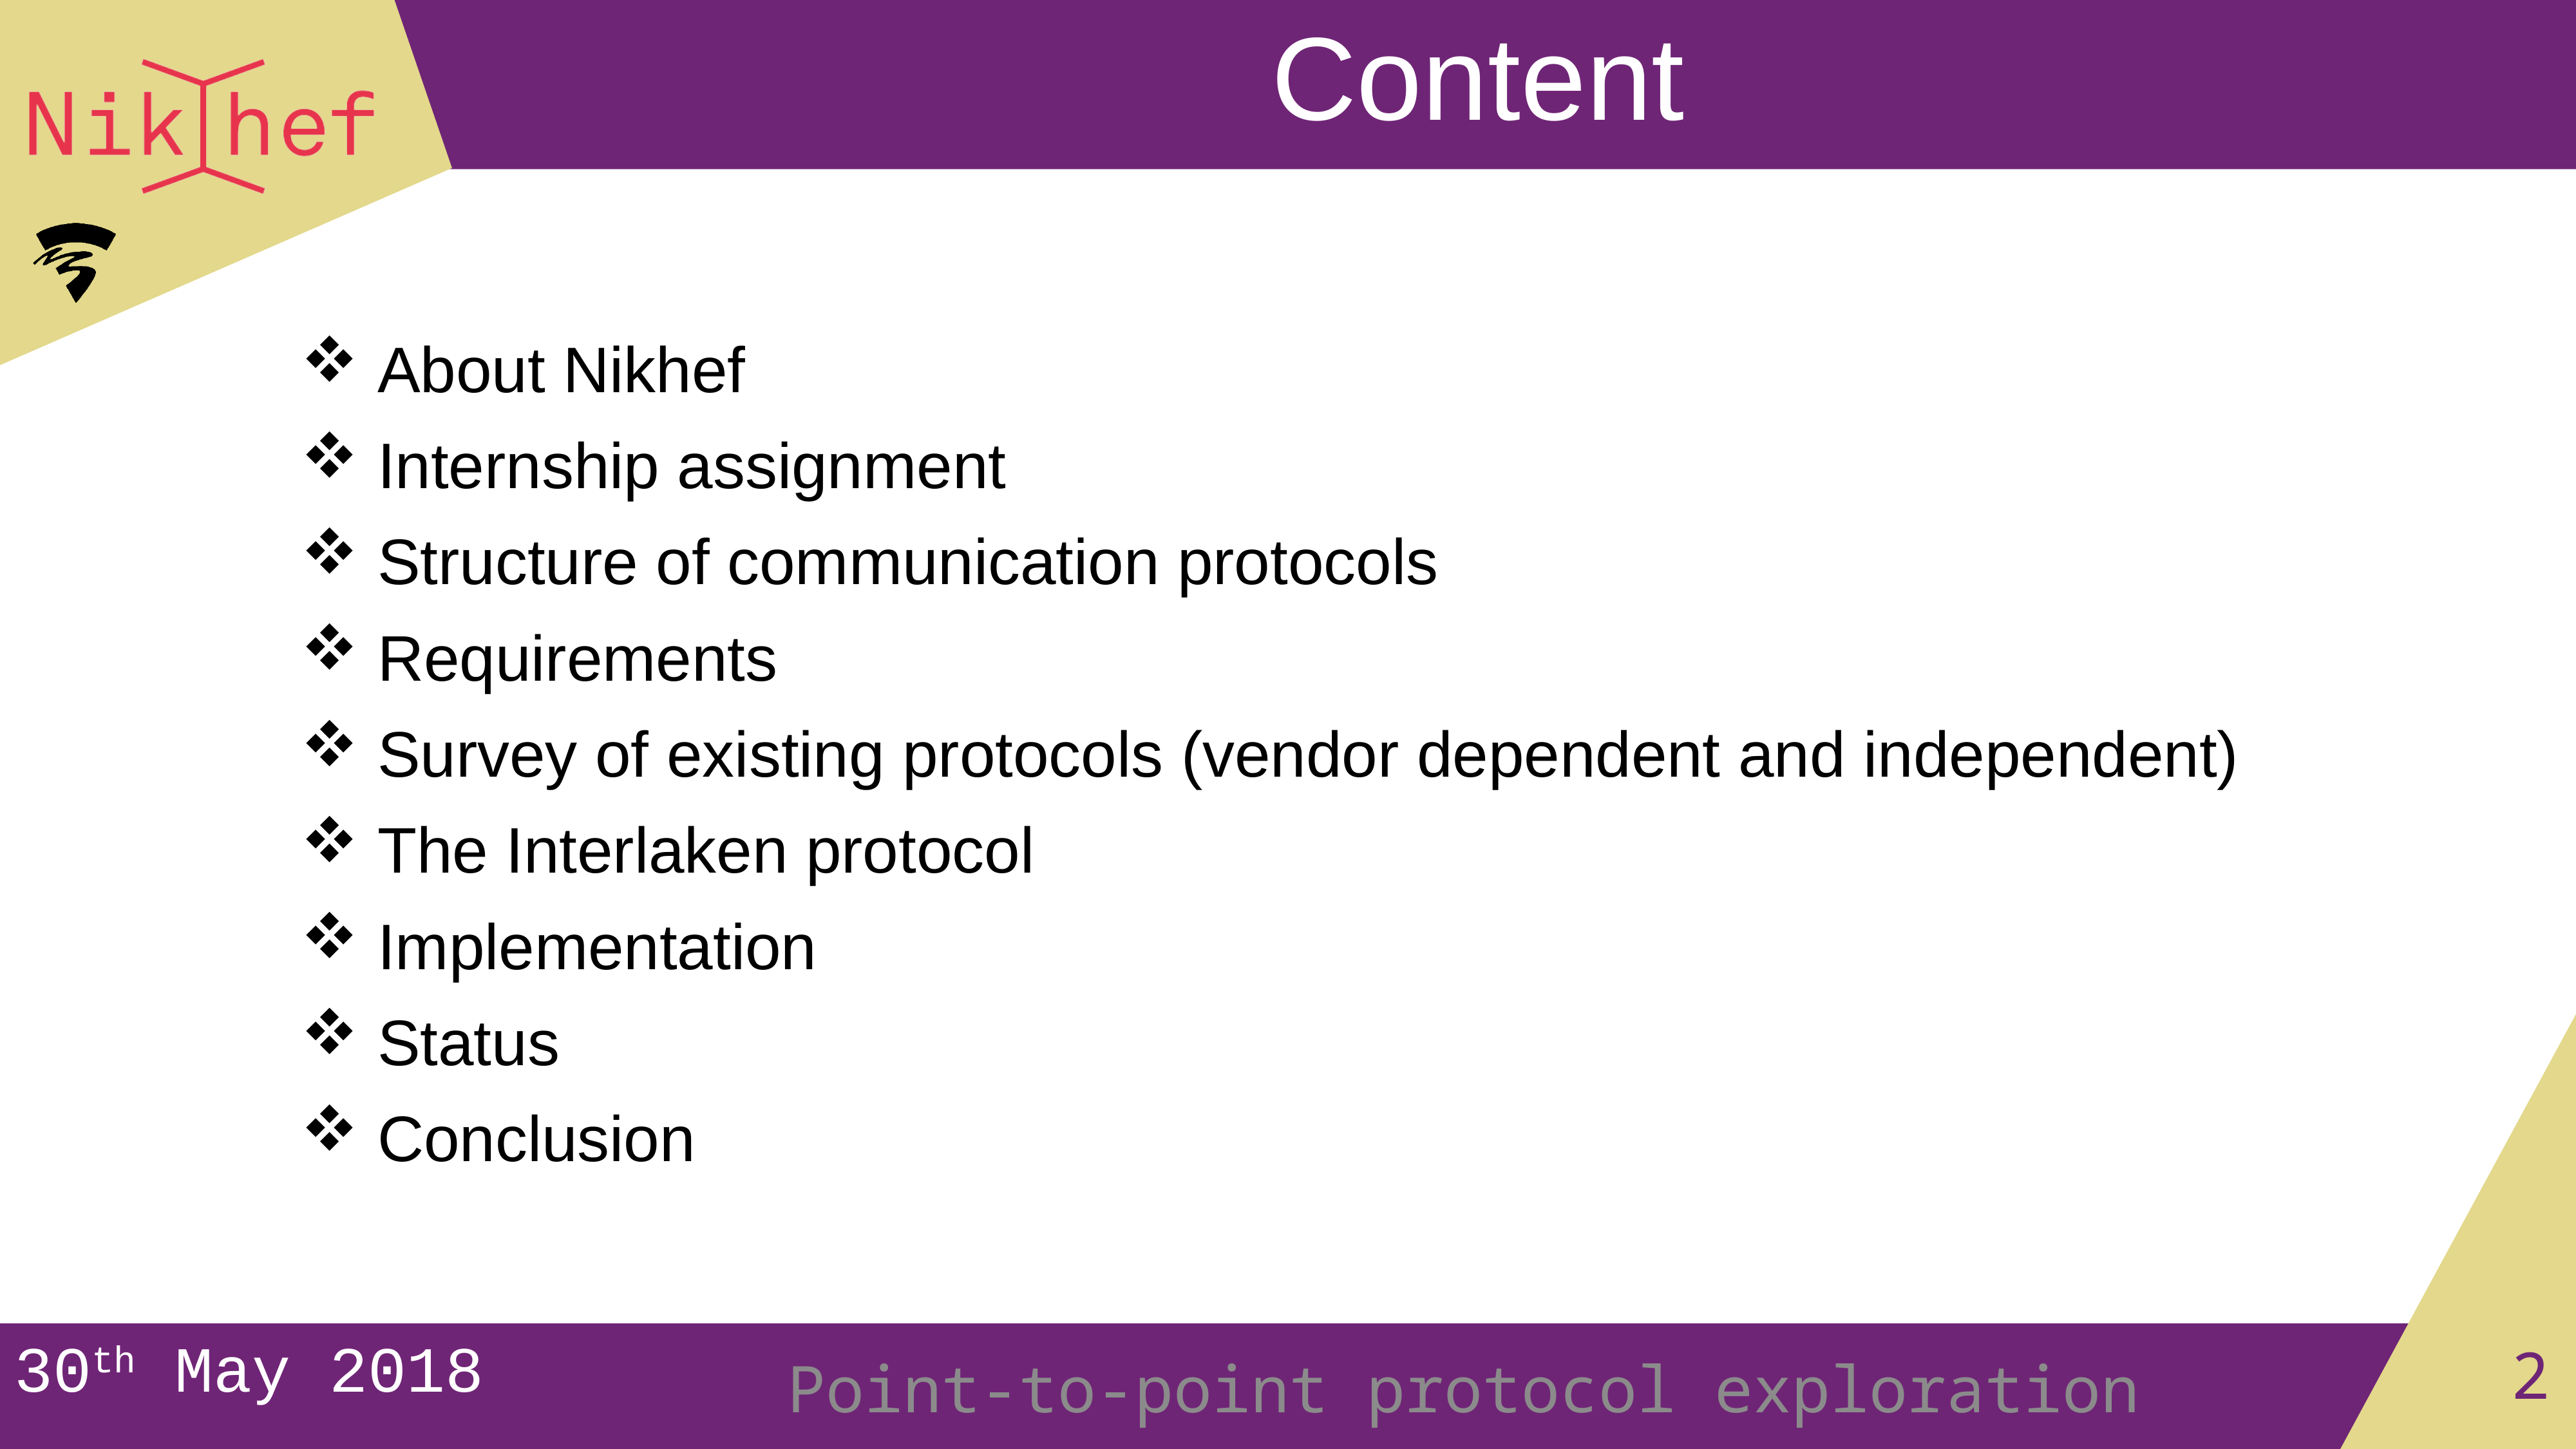

# Content
About Nikhef
Internship assignment
Structure of communication protocols
Requirements
Survey of existing protocols (vendor dependent and independent)
The Interlaken protocol
Implementation
Status
Conclusion

30th May 2018
Point-to-point protocol exploration
2